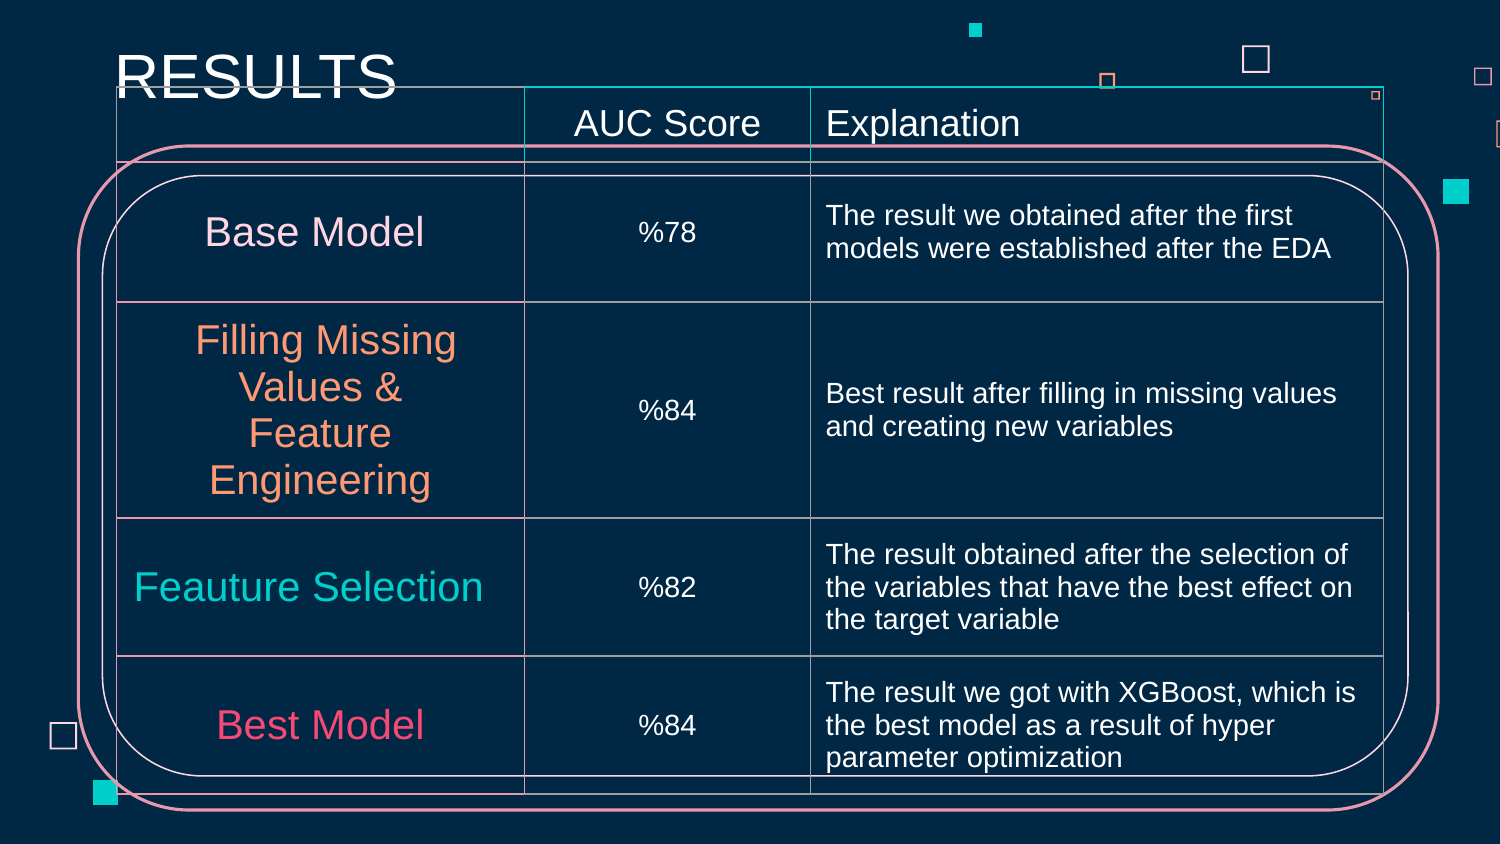

# RESULTS
|  | AUC Score | Explanation |
| --- | --- | --- |
| Base Model | %78 | The result we obtained after the first models were established after the EDA |
| Filling Missing Values & Feature Engineering | %84 | Best result after filling in missing values and creating new variables |
| Feauture Selection | %82 | The result obtained after the selection of the variables that have the best effect on the target variable |
| Best Model | %84 | The result we got with XGBoost, which is the best model as a result of hyper parameter optimization |